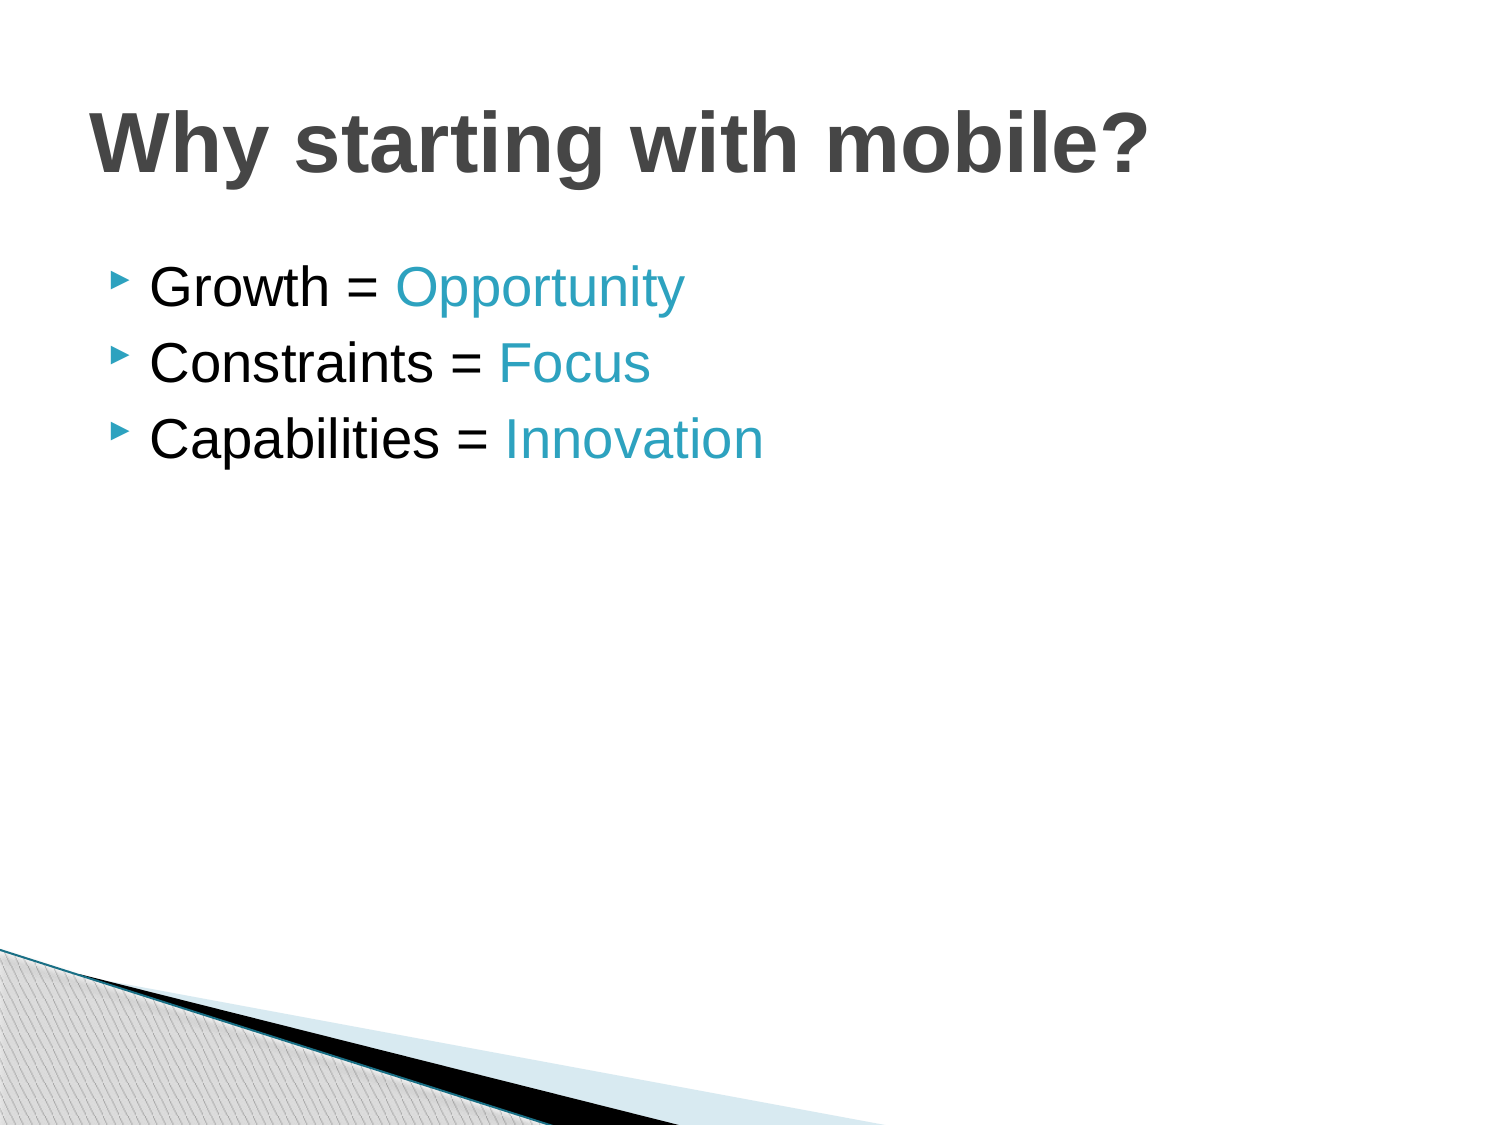

# Why starting with mobile?
Growth = Opportunity
Constraints = Focus
Capabilities = Innovation